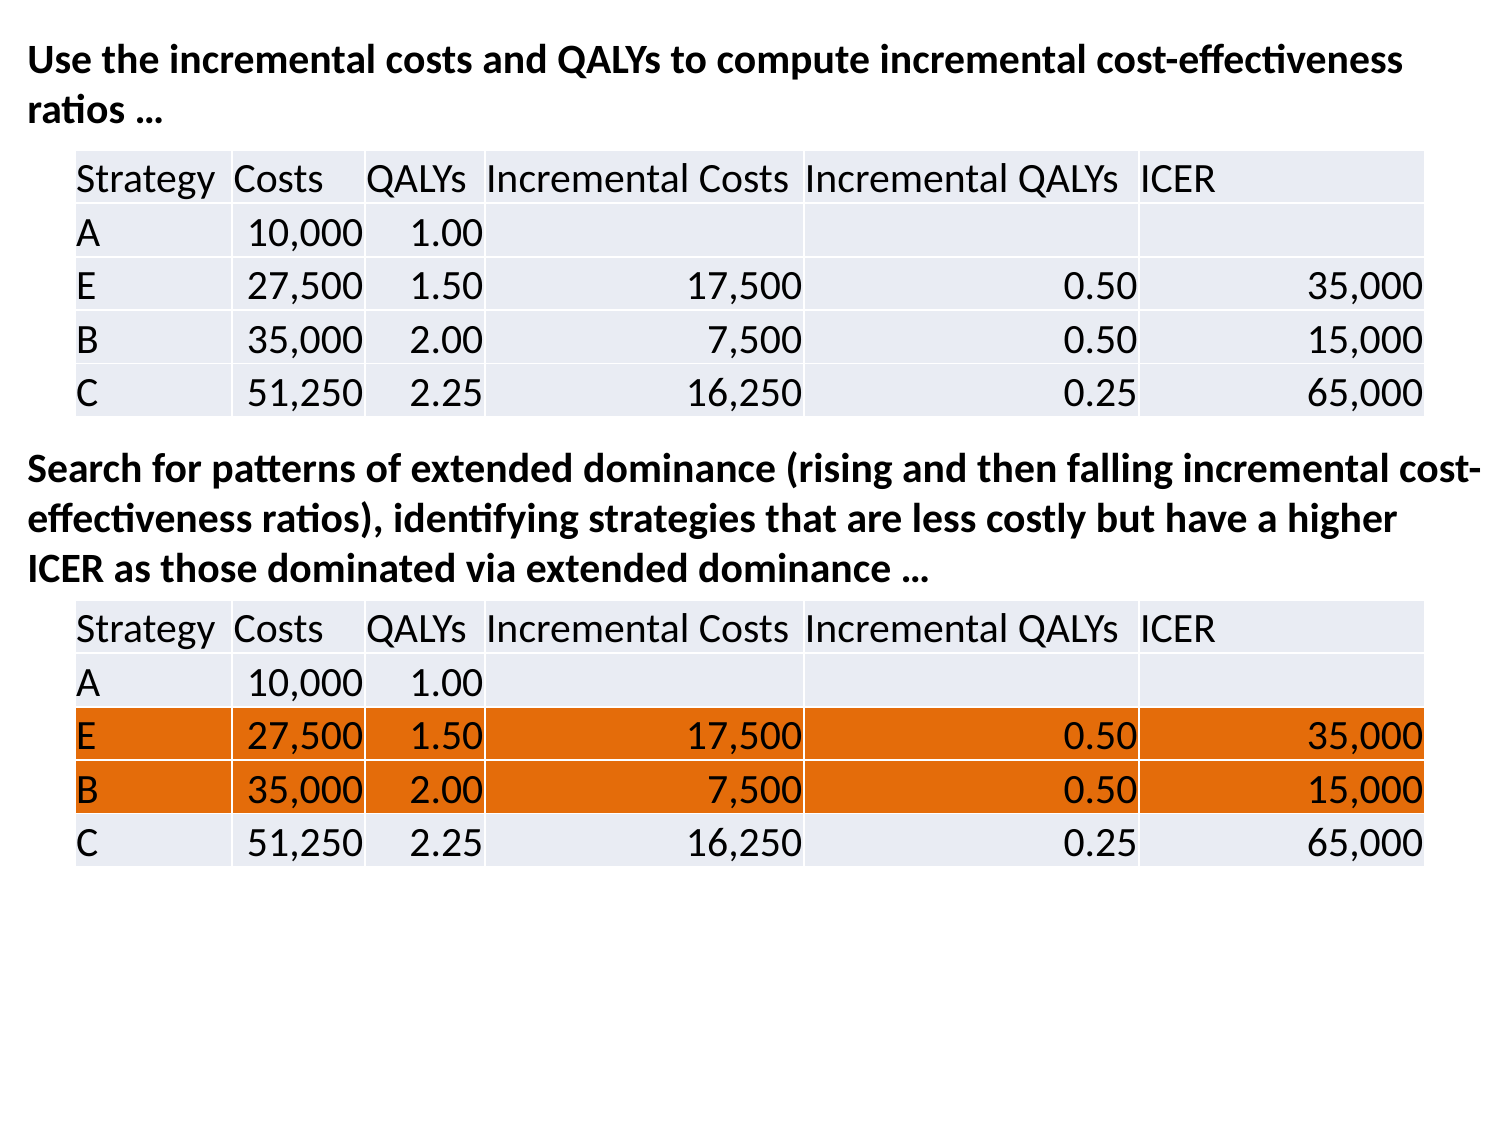

Use the incremental costs and QALYs to compute incremental cost-effectiveness ratios …
| Strategy | Costs | QALYs | Incremental Costs | Incremental QALYs | ICER |
| --- | --- | --- | --- | --- | --- |
| A | 10,000 | 1.00 |  |  |  |
| E | 27,500 | 1.50 | 17,500 | 0.50 | 35,000 |
| B | 35,000 | 2.00 | 7,500 | 0.50 | 15,000 |
| C | 51,250 | 2.25 | 16,250 | 0.25 | 65,000 |
Search for patterns of extended dominance (rising and then falling incremental cost-effectiveness ratios), identifying strategies that are less costly but have a higher ICER as those dominated via extended dominance …
| Strategy | Costs | QALYs | Incremental Costs | Incremental QALYs | ICER |
| --- | --- | --- | --- | --- | --- |
| A | 10,000 | 1.00 |  |  |  |
| E | 27,500 | 1.50 | 17,500 | 0.50 | 35,000 |
| B | 35,000 | 2.00 | 7,500 | 0.50 | 15,000 |
| C | 51,250 | 2.25 | 16,250 | 0.25 | 65,000 |